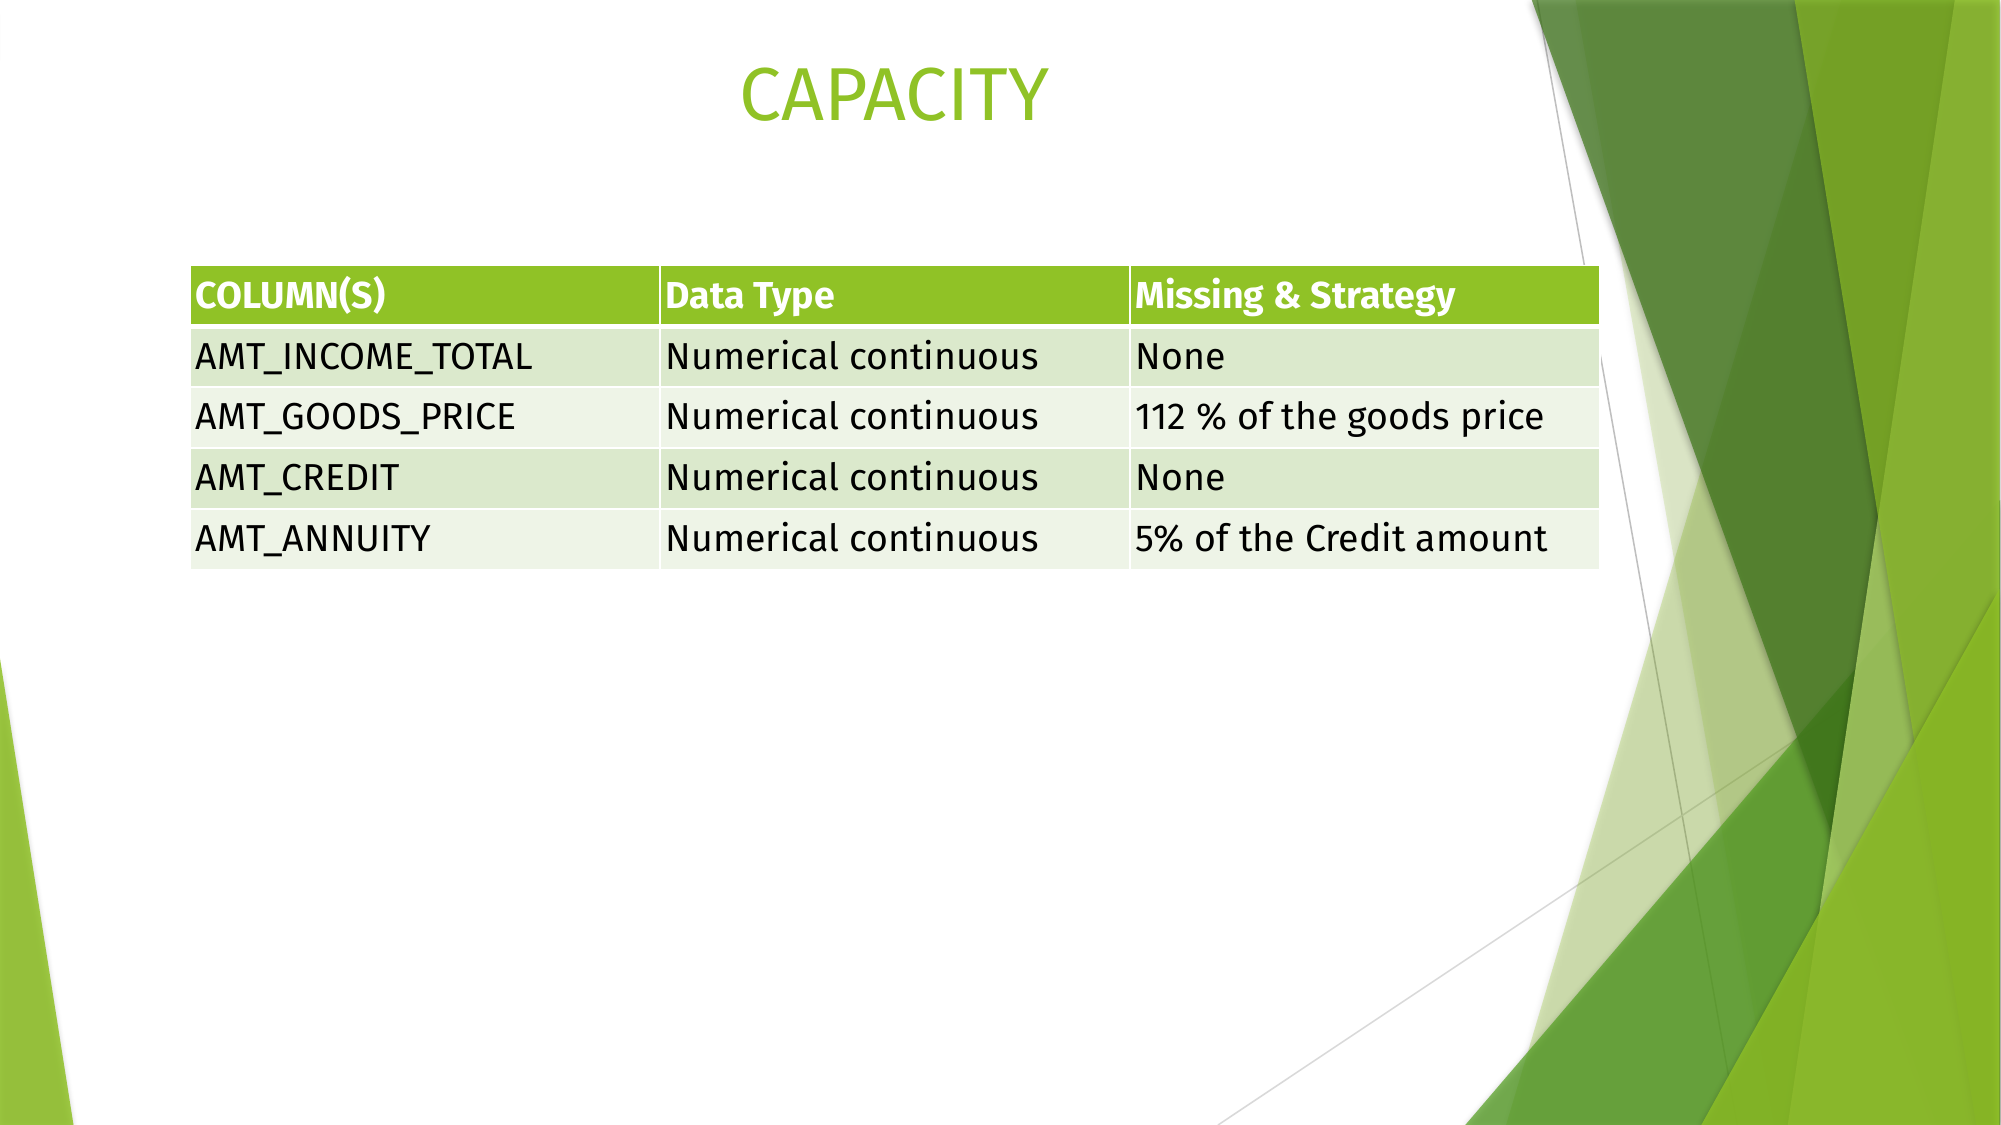

# CAPACITY

| COLUMN(S) | Data Type | Missing & Strategy |
| --- | --- | --- |
| AMT\_INCOME\_TOTAL | Numerical continuous | None |
| AMT\_GOODS\_PRICE | Numerical continuous | 112 % of the goods price |
| AMT\_CREDIT | Numerical continuous | None |
| AMT\_ANNUITY | Numerical continuous | 5% of the Credit amount |